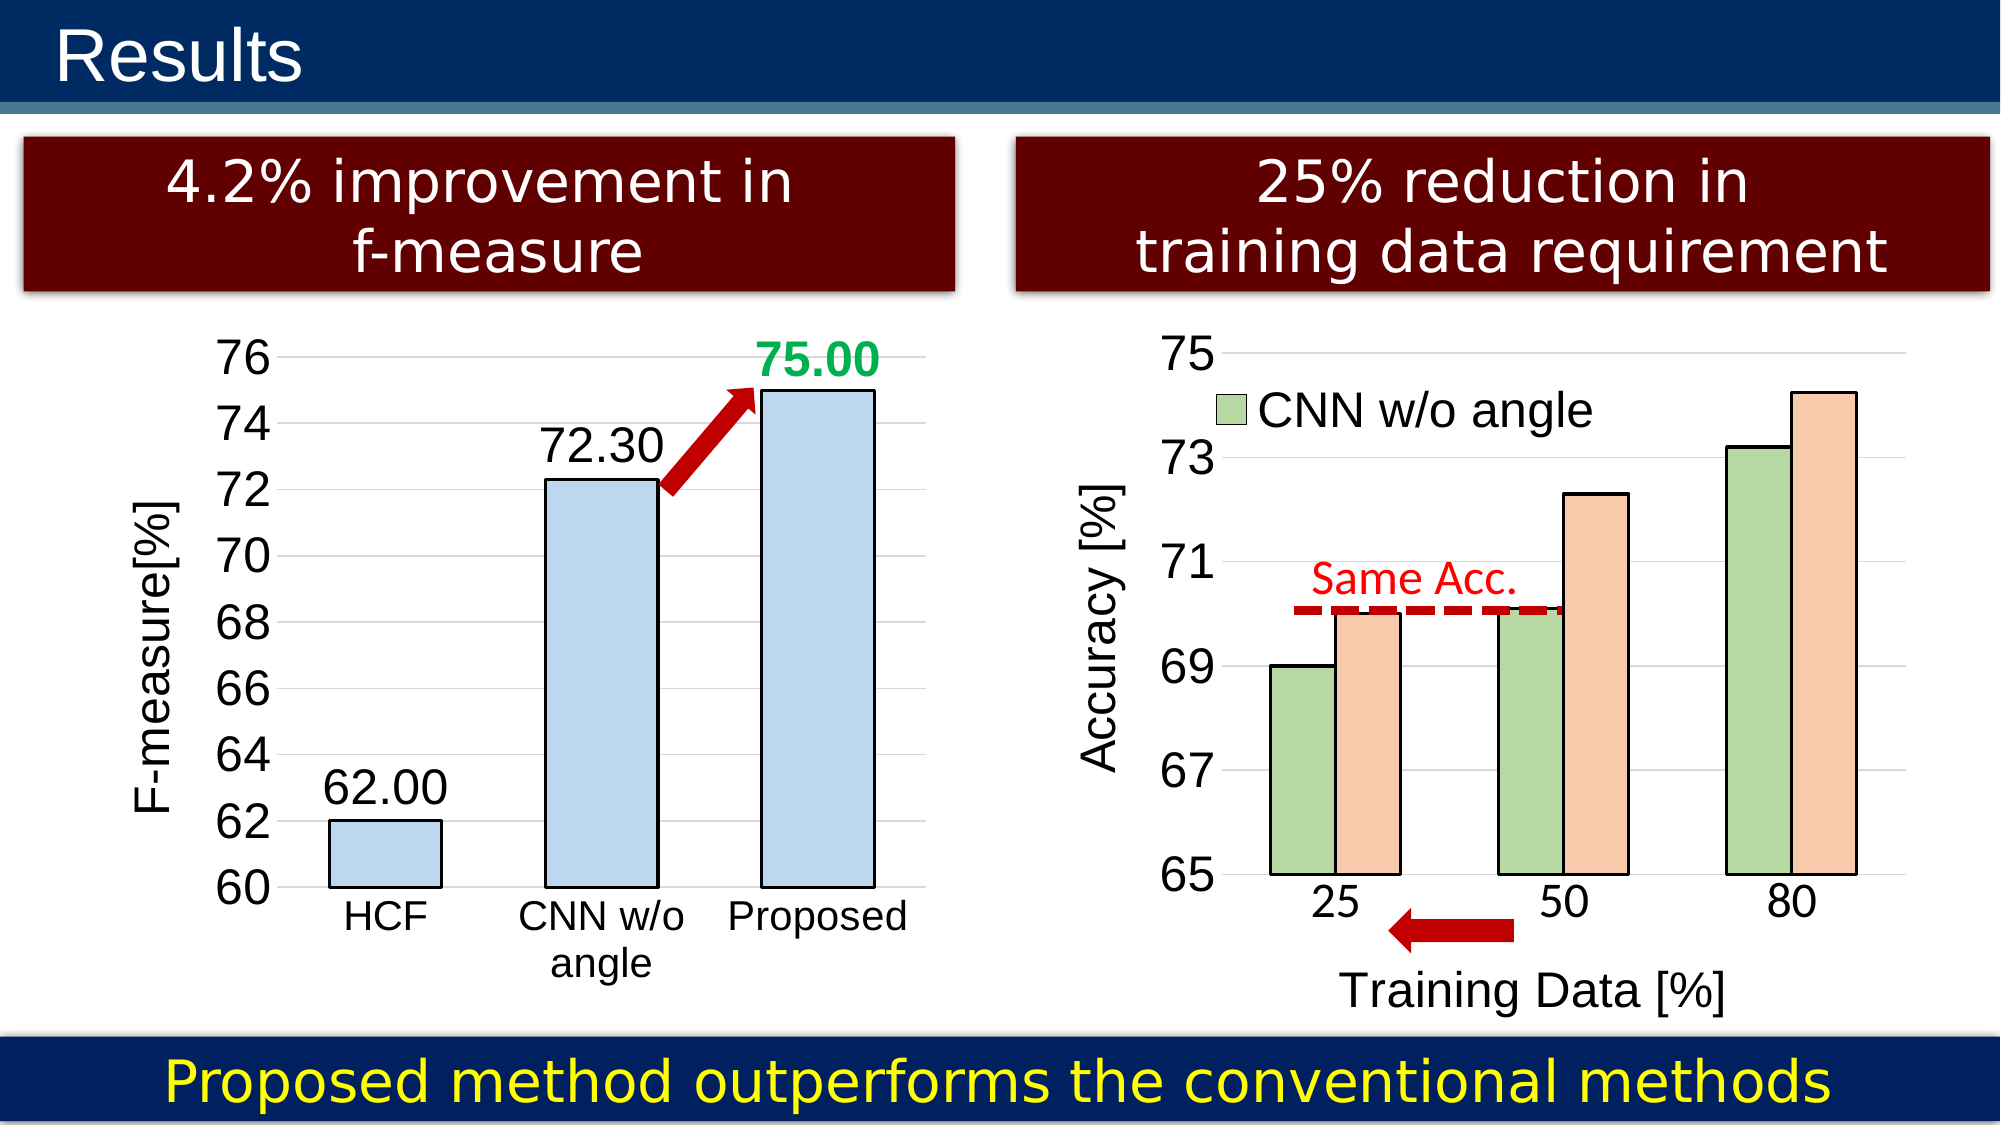

# Results
4.2% improvement in
 f-measure
25% reduction in
 training data requirement

### Chart

| Category | Series 1 |
|---|---|
| HCF | 62.0 |
| CNN w/o angle | 72.3 |
| Proposed | 75.0 |

### Chart

| Category | CNN w/o angle | Proposed |
|---|---|---|
| 25 | 69.0 | 70.0 |
| 50 | 70.1 | 72.3 |
| 80 | 73.2 | 74.25 |
© ESA
Same Acc.
© ESA

© ESA
Proposed method outperforms the conventional methods